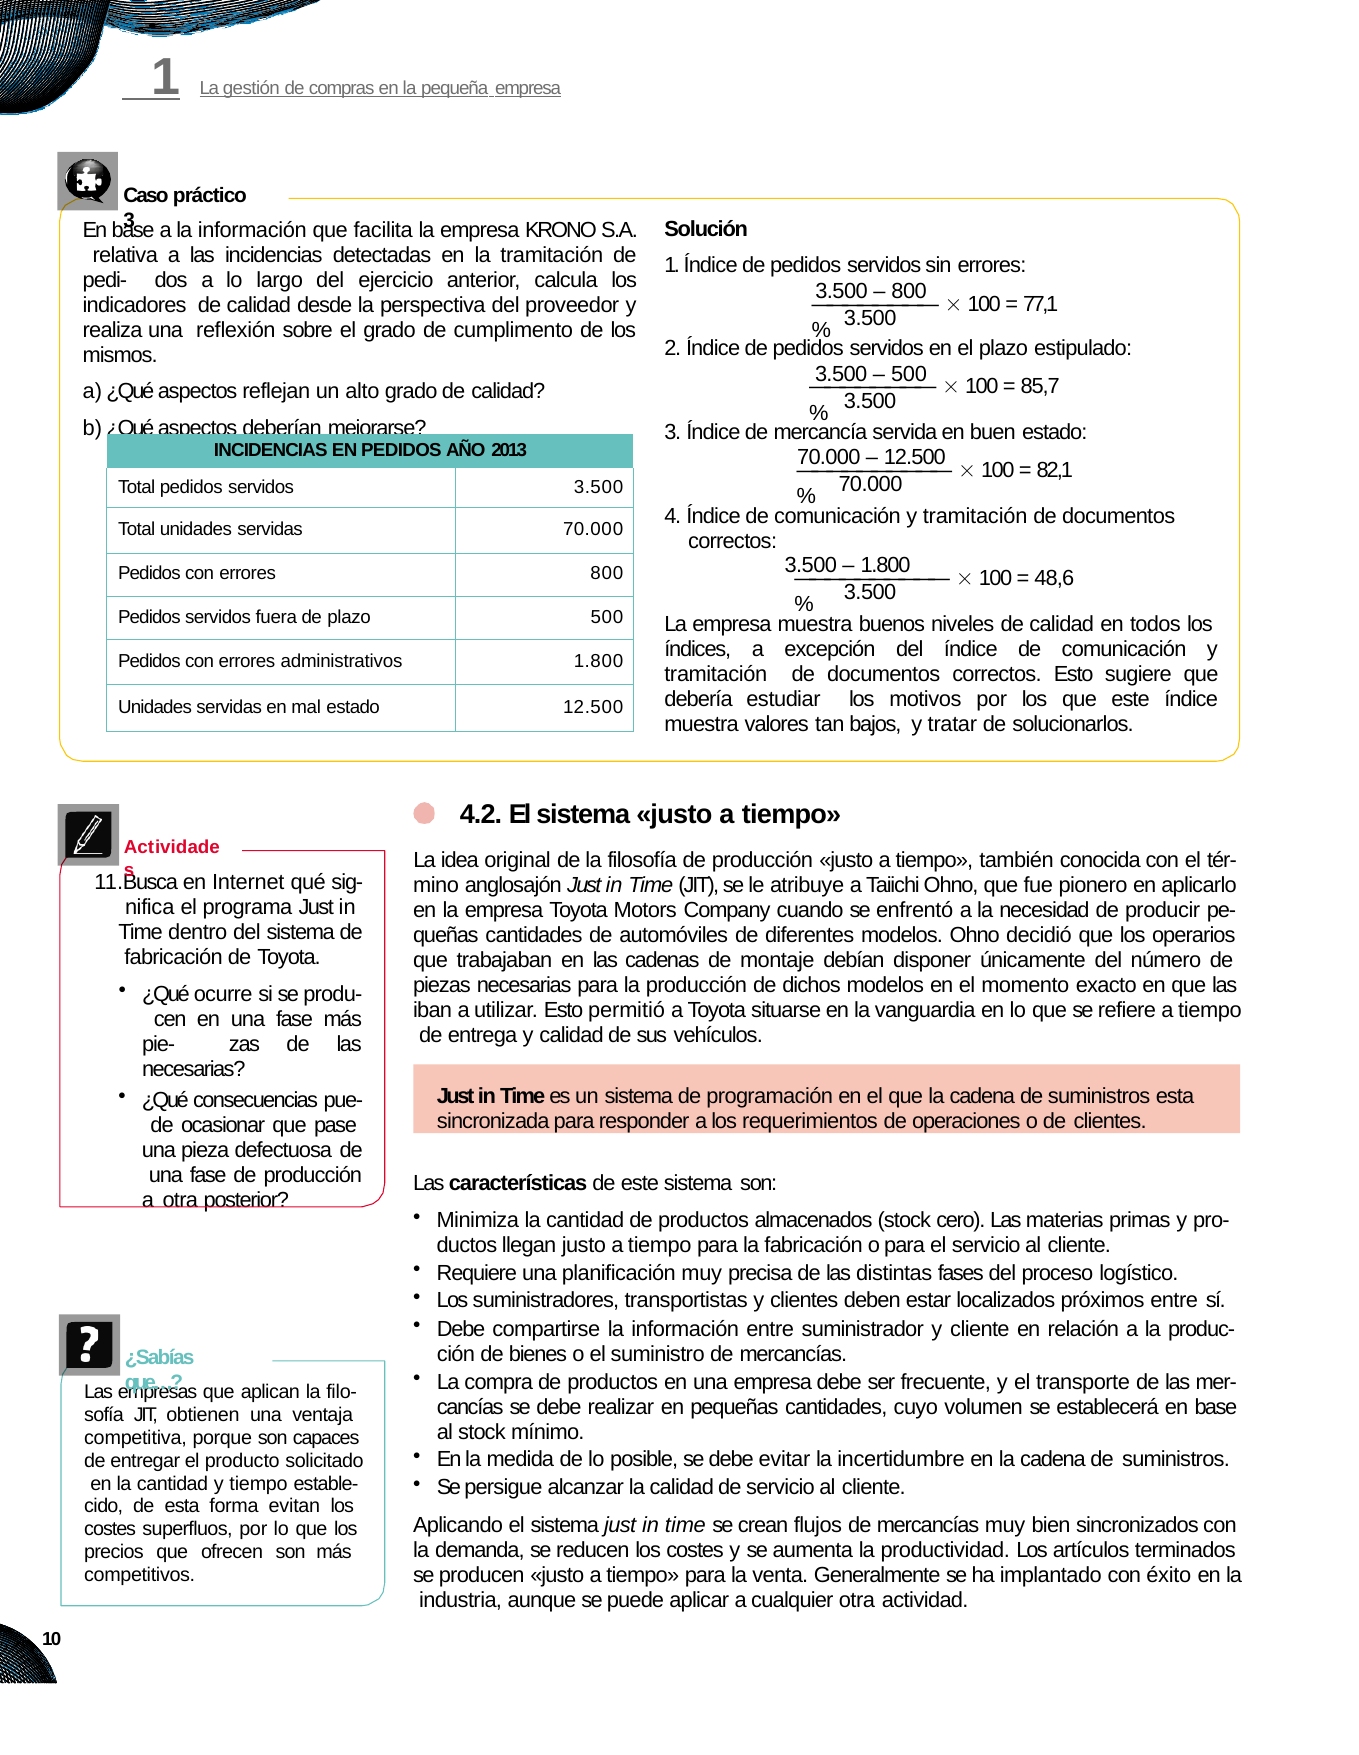

# 1	La gestión de compras en la pequeña empresa

Caso práctico 3
Solución
1. Índice de pedidos servidos sin errores:
3.500 – 800
En base a la información que facilita la empresa KRONO S.A.  relativa a las incidencias detectadas en la tramitación de pedi-  dos a lo largo del ejercicio anterior, calcula los indicadores  de calidad desde la perspectiva del proveedor y realiza una  reflexión sobre el grado de cumplimento de los mismos.
¿Qué aspectos reflejan un alto grado de calidad?
¿Qué aspectos deberían mejorarse?
———————— × 100 = 77,1 %
3.500
2. Índice de pedidos servidos en el plazo estipulado:
3.500 – 500
———————— × 100 = 85,7 %
3.500
3. Índice de mercancía servida en buen estado:
| INCIDENCIAS EN PEDIDOS AÑO 2013 |  |
| --- | --- |
| Total pedidos servidos | 3.500 |
| Total unidades servidas | 70.000 |
| Pedidos con errores | 800 |
| Pedidos servidos fuera de plazo | 500 |
| Pedidos con errores administrativos | 1.800 |
| Unidades servidas en mal estado | 12.500 |
70.000 – 12.500
—————————— × 100 = 82,1 %
70.000
4. Índice de comunicación y tramitación de documentos  correctos:
3.500 – 1.800
—————————— × 100 = 48,6 %
3.500
La empresa muestra buenos niveles de calidad en todos los  índices, a excepción del índice de comunicación y tramitación  de documentos correctos. Esto sugiere que debería estudiar  los motivos por los que este índice muestra valores tan bajos,  y tratar de solucionarlos.
4.2. El sistema «justo a tiempo»
La idea original de la filosofía de producción «justo a tiempo», también conocida con el tér-  mino anglosajón Just in Time (JIT), se le atribuye a Taiichi Ohno, que fue pionero en aplicarlo  en la empresa Toyota Motors Company cuando se enfrentó a la necesidad de producir pe-  queñas cantidades de automóviles de diferentes modelos. Ohno decidió que los operarios  que trabajaban en las cadenas de montaje debían disponer únicamente del número de  piezas necesarias para la producción de dichos modelos en el momento exacto en que las  iban a utilizar. Esto permitió a Toyota situarse en la vanguardia en lo que se refiere a tiempo  de entrega y calidad de sus vehículos.

Actividades
Busca en Internet qué sig-  nifica el programa Just in  Time dentro del sistema de  fabricación de Toyota.
¿Qué ocurre si se produ-  cen en una fase más pie-  zas de las necesarias?
¿Qué consecuencias pue-  de ocasionar que pase  una pieza defectuosa de  una fase de producción a  otra posterior?
Just in Time es un sistema de programación en el que la cadena de suministros esta  sincronizada para responder a los requerimientos de operaciones o de clientes.
Las características de este sistema son:
Minimiza la cantidad de productos almacenados (stock cero). Las materias primas y pro-  ductos llegan justo a tiempo para la fabricación o para el servicio al cliente.
Requiere una planificación muy precisa de las distintas fases del proceso logístico.
Los suministradores, transportistas y clientes deben estar localizados próximos entre sí.
Debe compartirse la información entre suministrador y cliente en relación a la produc-  ción de bienes o el suministro de mercancías.
La compra de productos en una empresa debe ser frecuente, y el transporte de las mer-  cancías se debe realizar en pequeñas cantidades, cuyo volumen se establecerá en base  al stock mínimo.
En la medida de lo posible, se debe evitar la incertidumbre en la cadena de suministros.
Se persigue alcanzar la calidad de servicio al cliente.

¿Sabías que…?
Las empresas que aplican la filo-  sofía JIT, obtienen una ventaja  competitiva, porque son capaces  de entregar el producto solicitado  en la cantidad y tiempo estable-  cido, de esta forma evitan los  costes superfluos, por lo que los  precios que ofrecen son más  competitivos.
Aplicando el sistema just in time se crean flujos de mercancías muy bien sincronizados con  la demanda, se reducen los costes y se aumenta la productividad. Los artículos terminados  se producen «justo a tiempo» para la venta. Generalmente se ha implantado con éxito en la  industria, aunque se puede aplicar a cualquier otra actividad.

10